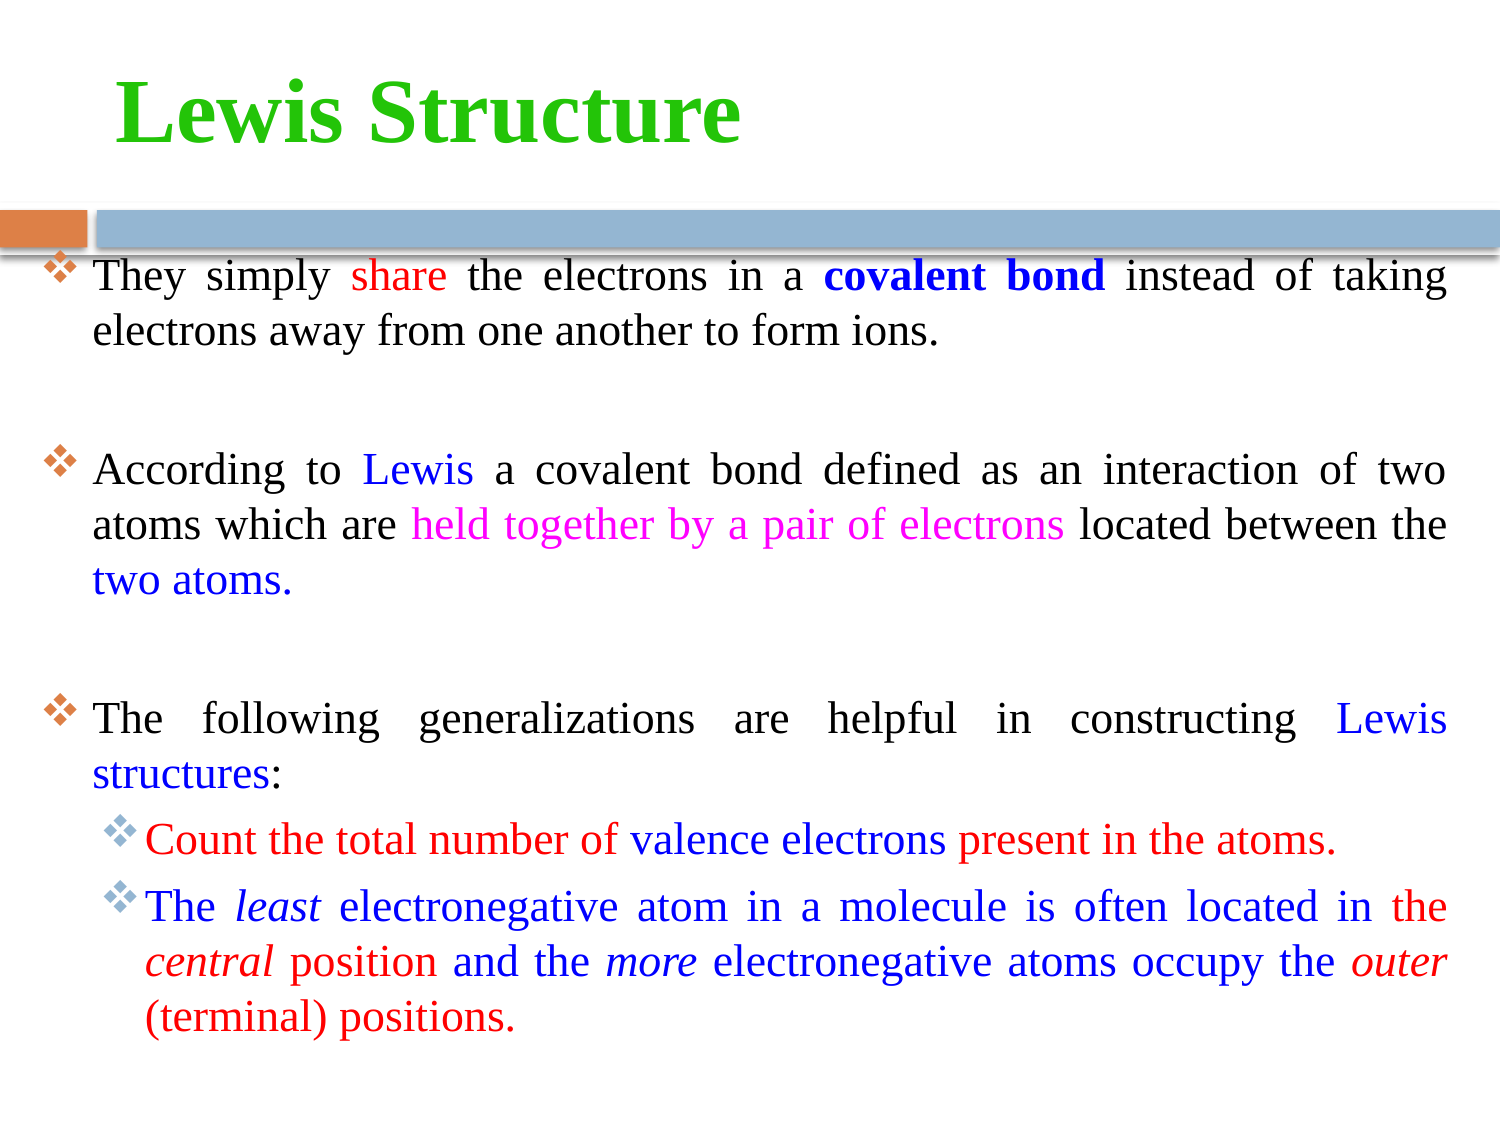

# Lewis Structure
They simply share the electrons in a covalent bond instead of taking electrons away from one another to form ions.

According to Lewis a covalent bond defined as an interaction of two atoms which are held together by a pair of electrons located between the two atoms.

The following generalizations are helpful in constructing Lewis structures:
Count the total number of valence electrons present in the atoms.
The least electronegative atom in a molecule is often located in the central position and the more electronegative atoms occupy the outer (terminal) positions.